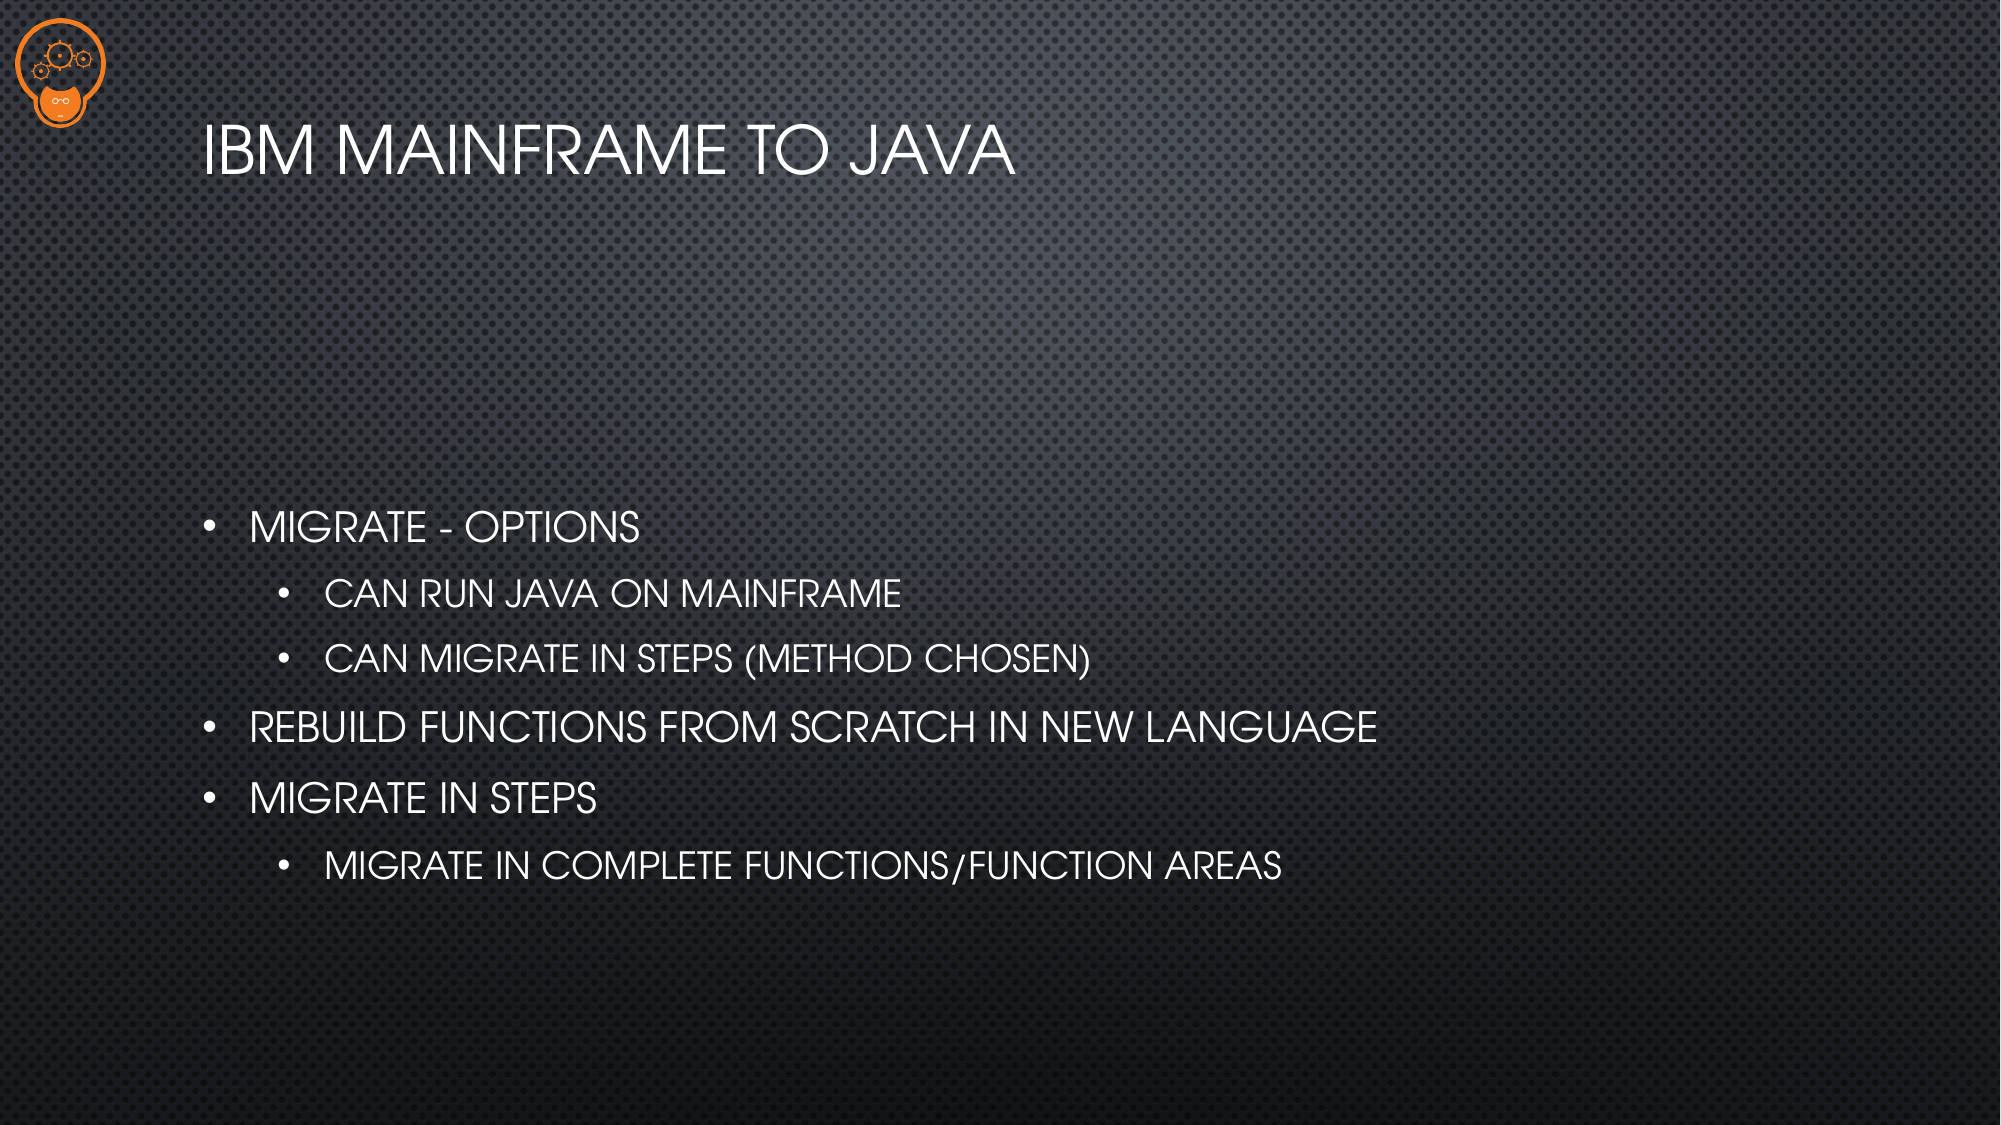

# IBM MainFrame to Java
Migrate - Options
Can Run Java On Mainframe
Can Migrate In Steps (Method Chosen)
Rebuild Functions From Scratch In New Language
Migrate In Steps
Migrate in Complete Functions/Function Areas